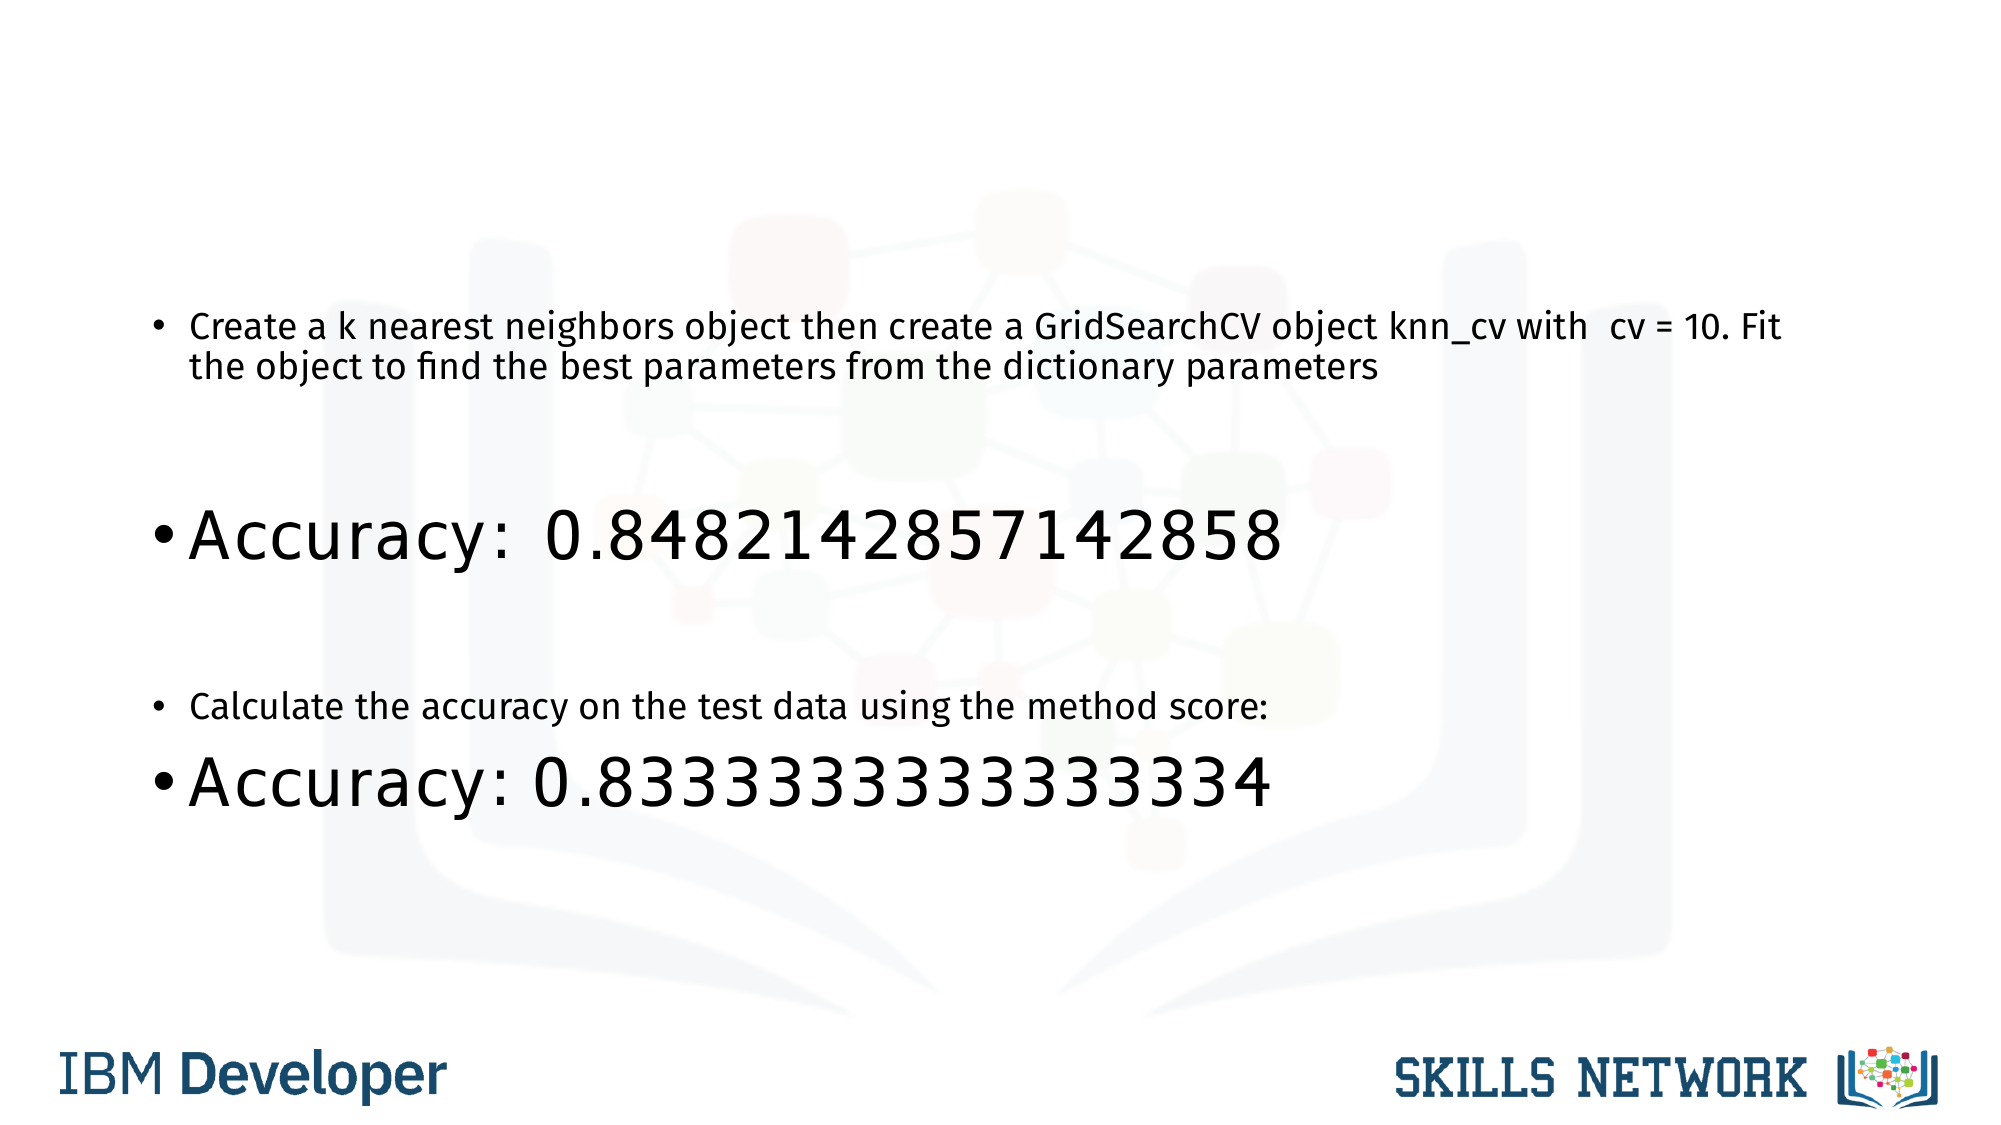

#
Create a k nearest neighbors object then create a GridSearchCV object knn_cv with  cv = 10. Fit the object to find the best parameters from the dictionary parameters

Accuracy:  0.8482142857142858

Calculate the accuracy on the test data using the method score:
Accuracy: 0.8333333333333334